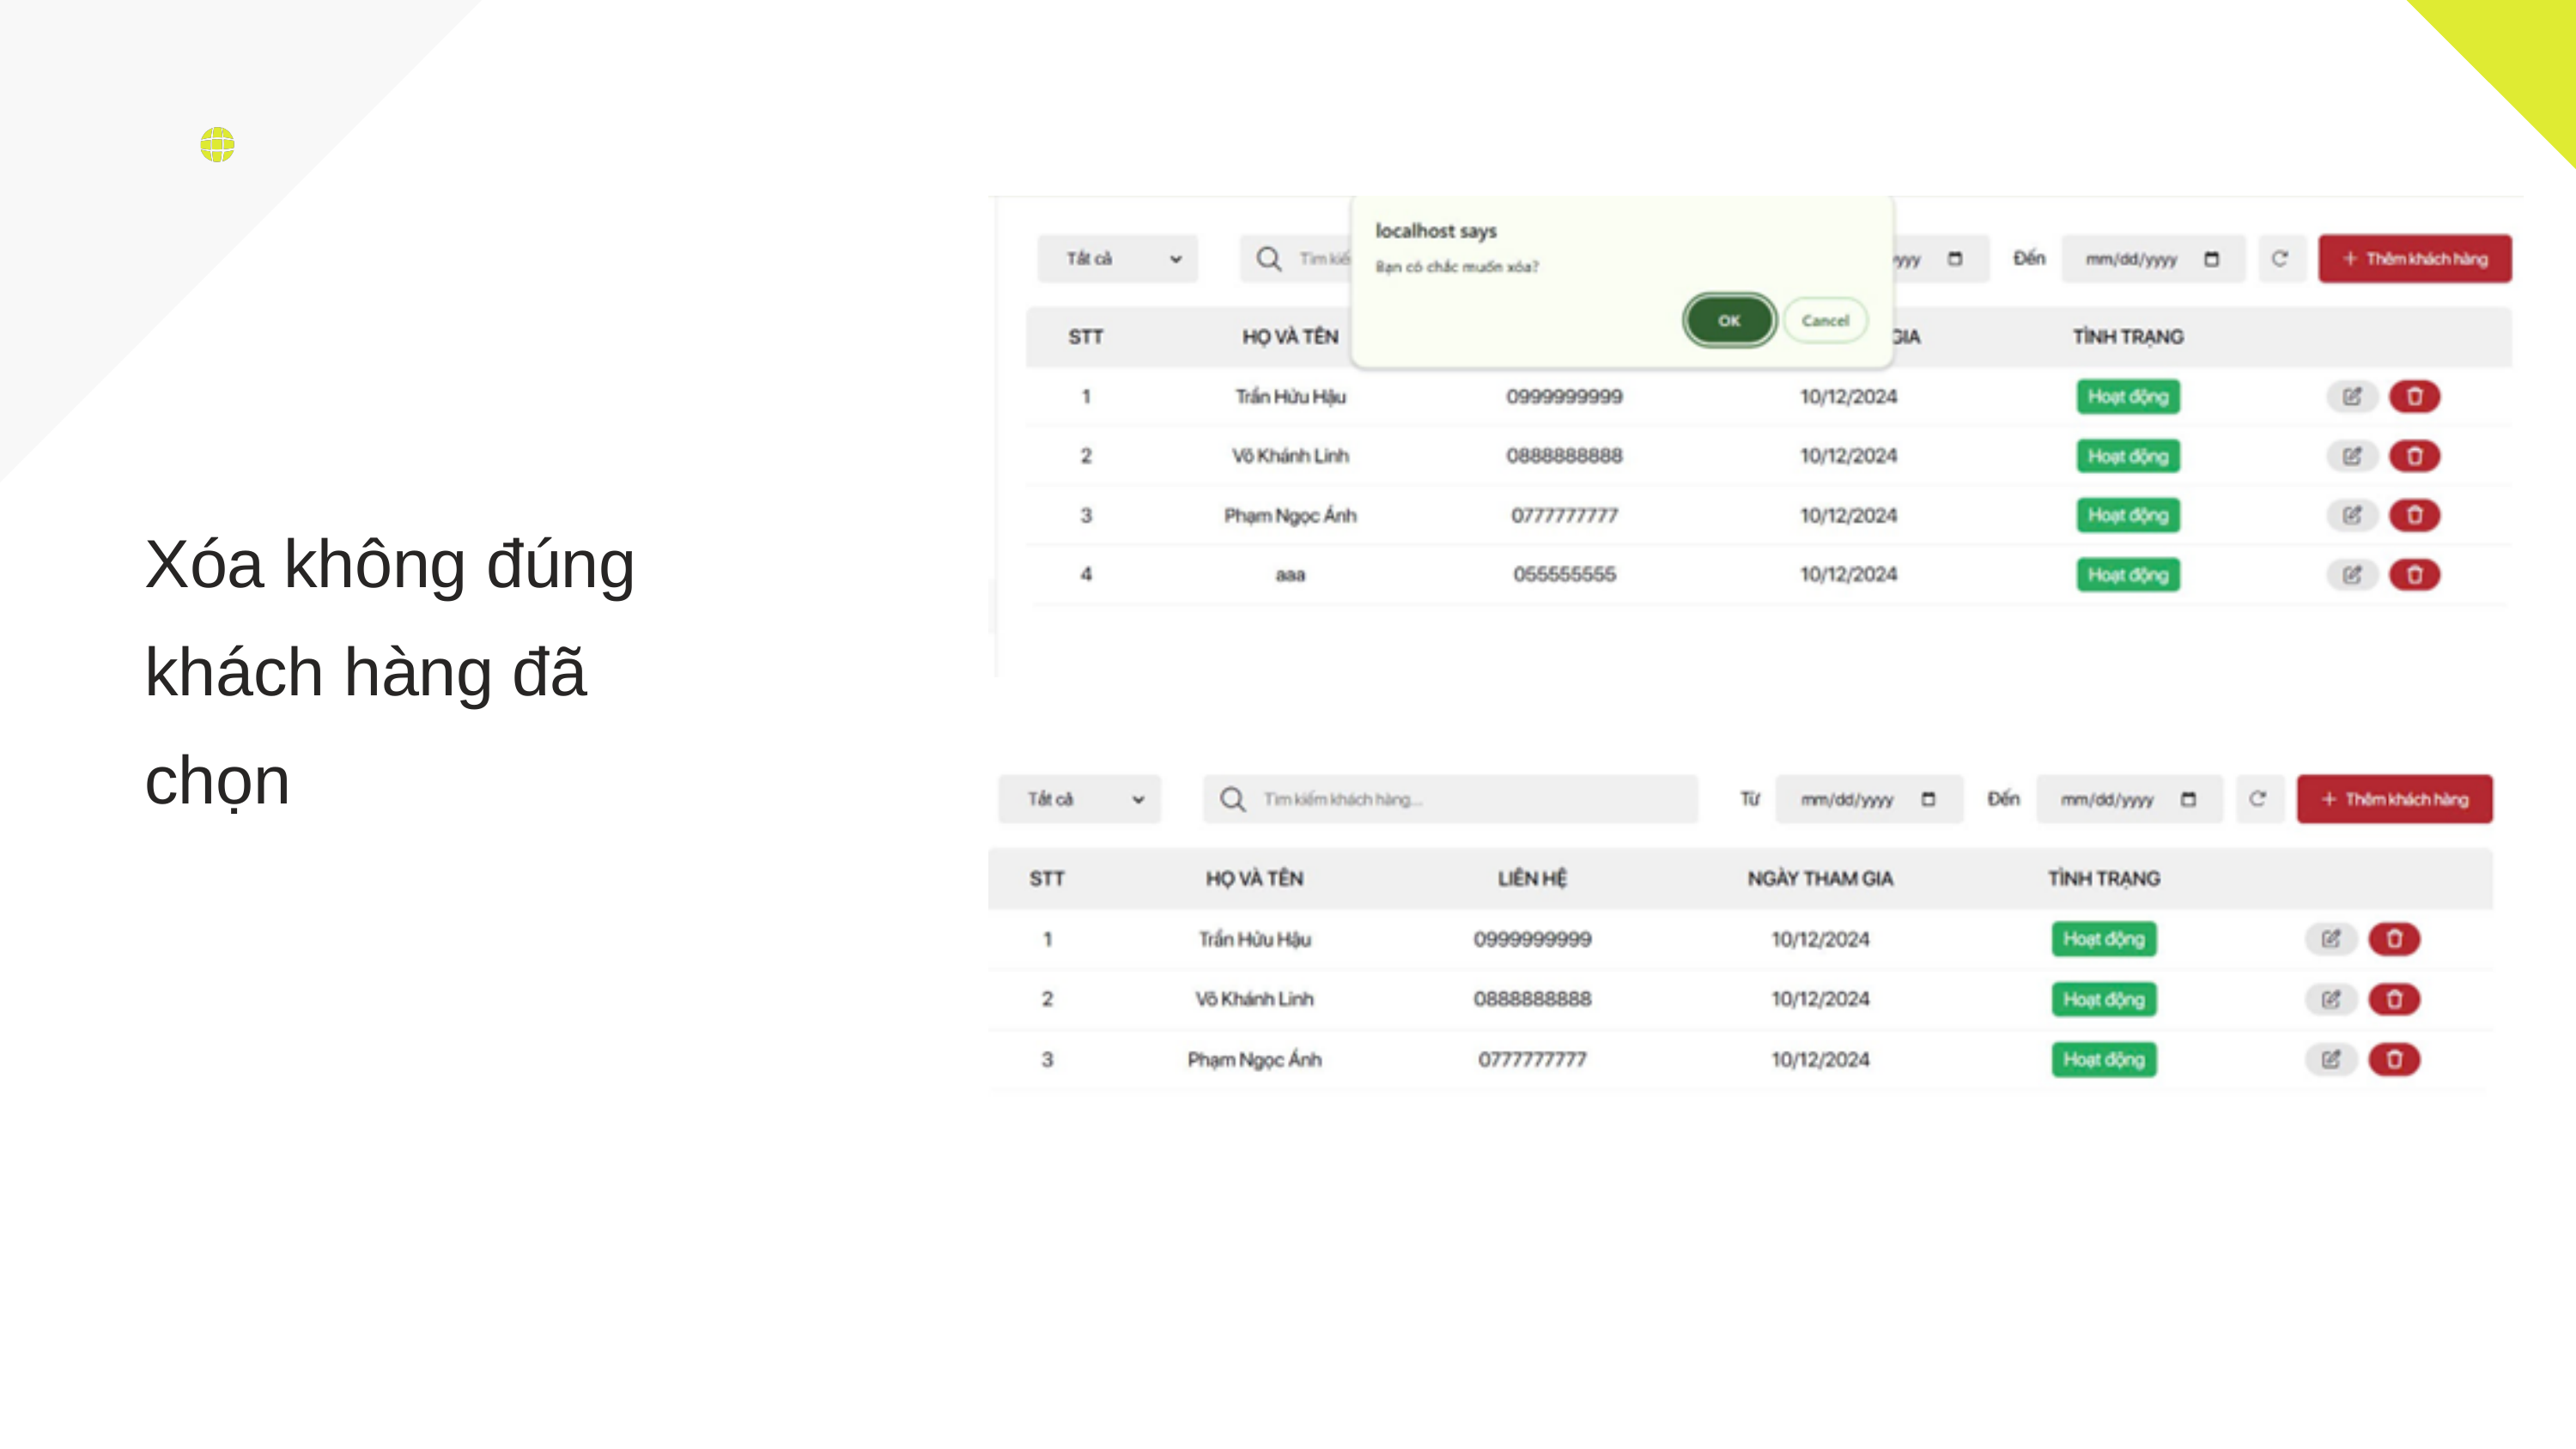

Xóa không đúng khách hàng đã chọn